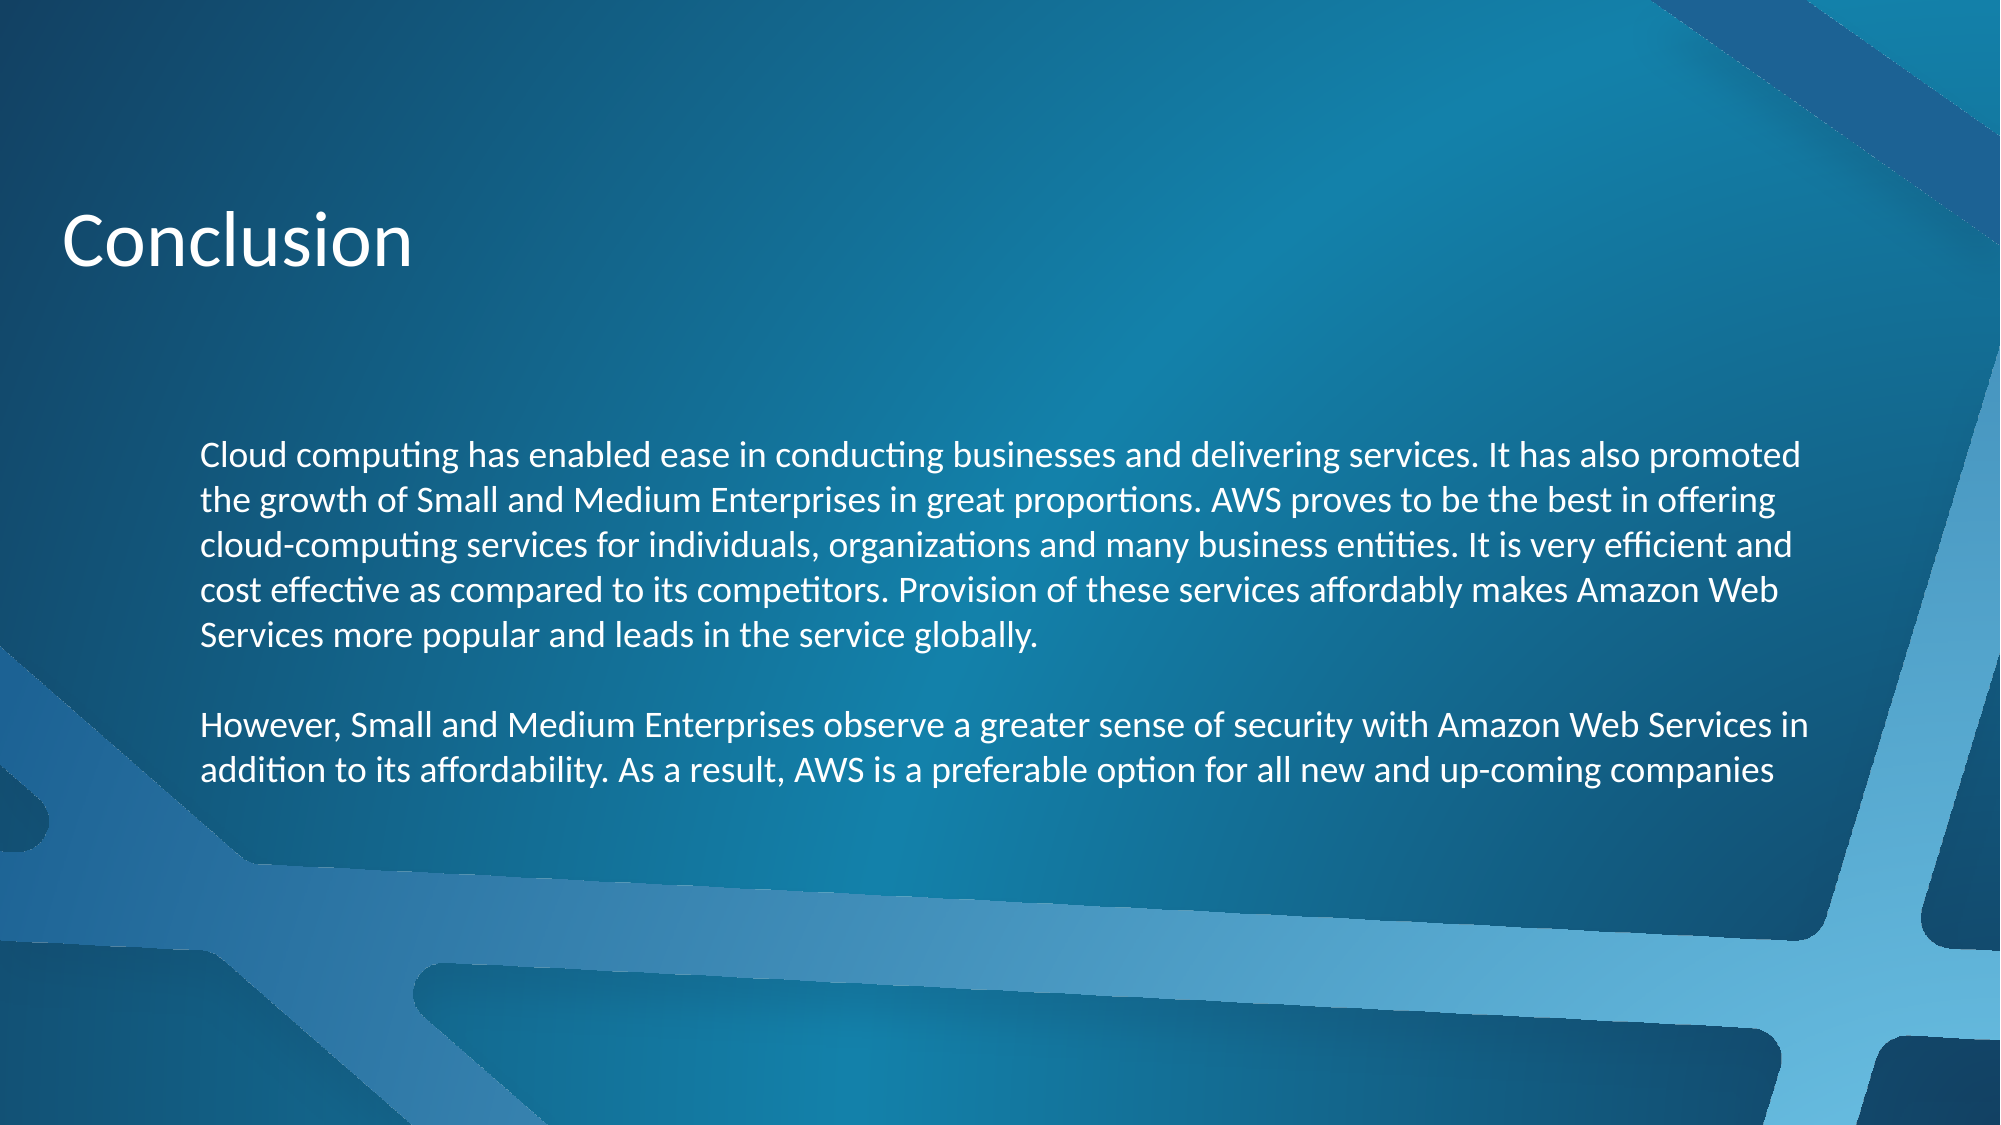

# Conclusion
Cloud computing has enabled ease in conducting businesses and delivering services. It has also promoted the growth of Small and Medium Enterprises in great proportions. AWS proves to be the best in offering cloud-computing services for individuals, organizations and many business entities. It is very eﬃcient and cost effective as compared to its competitors. Provision of these services affordably makes Amazon Web Services more popular and leads in the service globally.

However, Small and Medium Enterprises observe a greater sense of security with Amazon Web Services in addition to its affordability. As a result, AWS is a preferable option for all new and up-coming companies